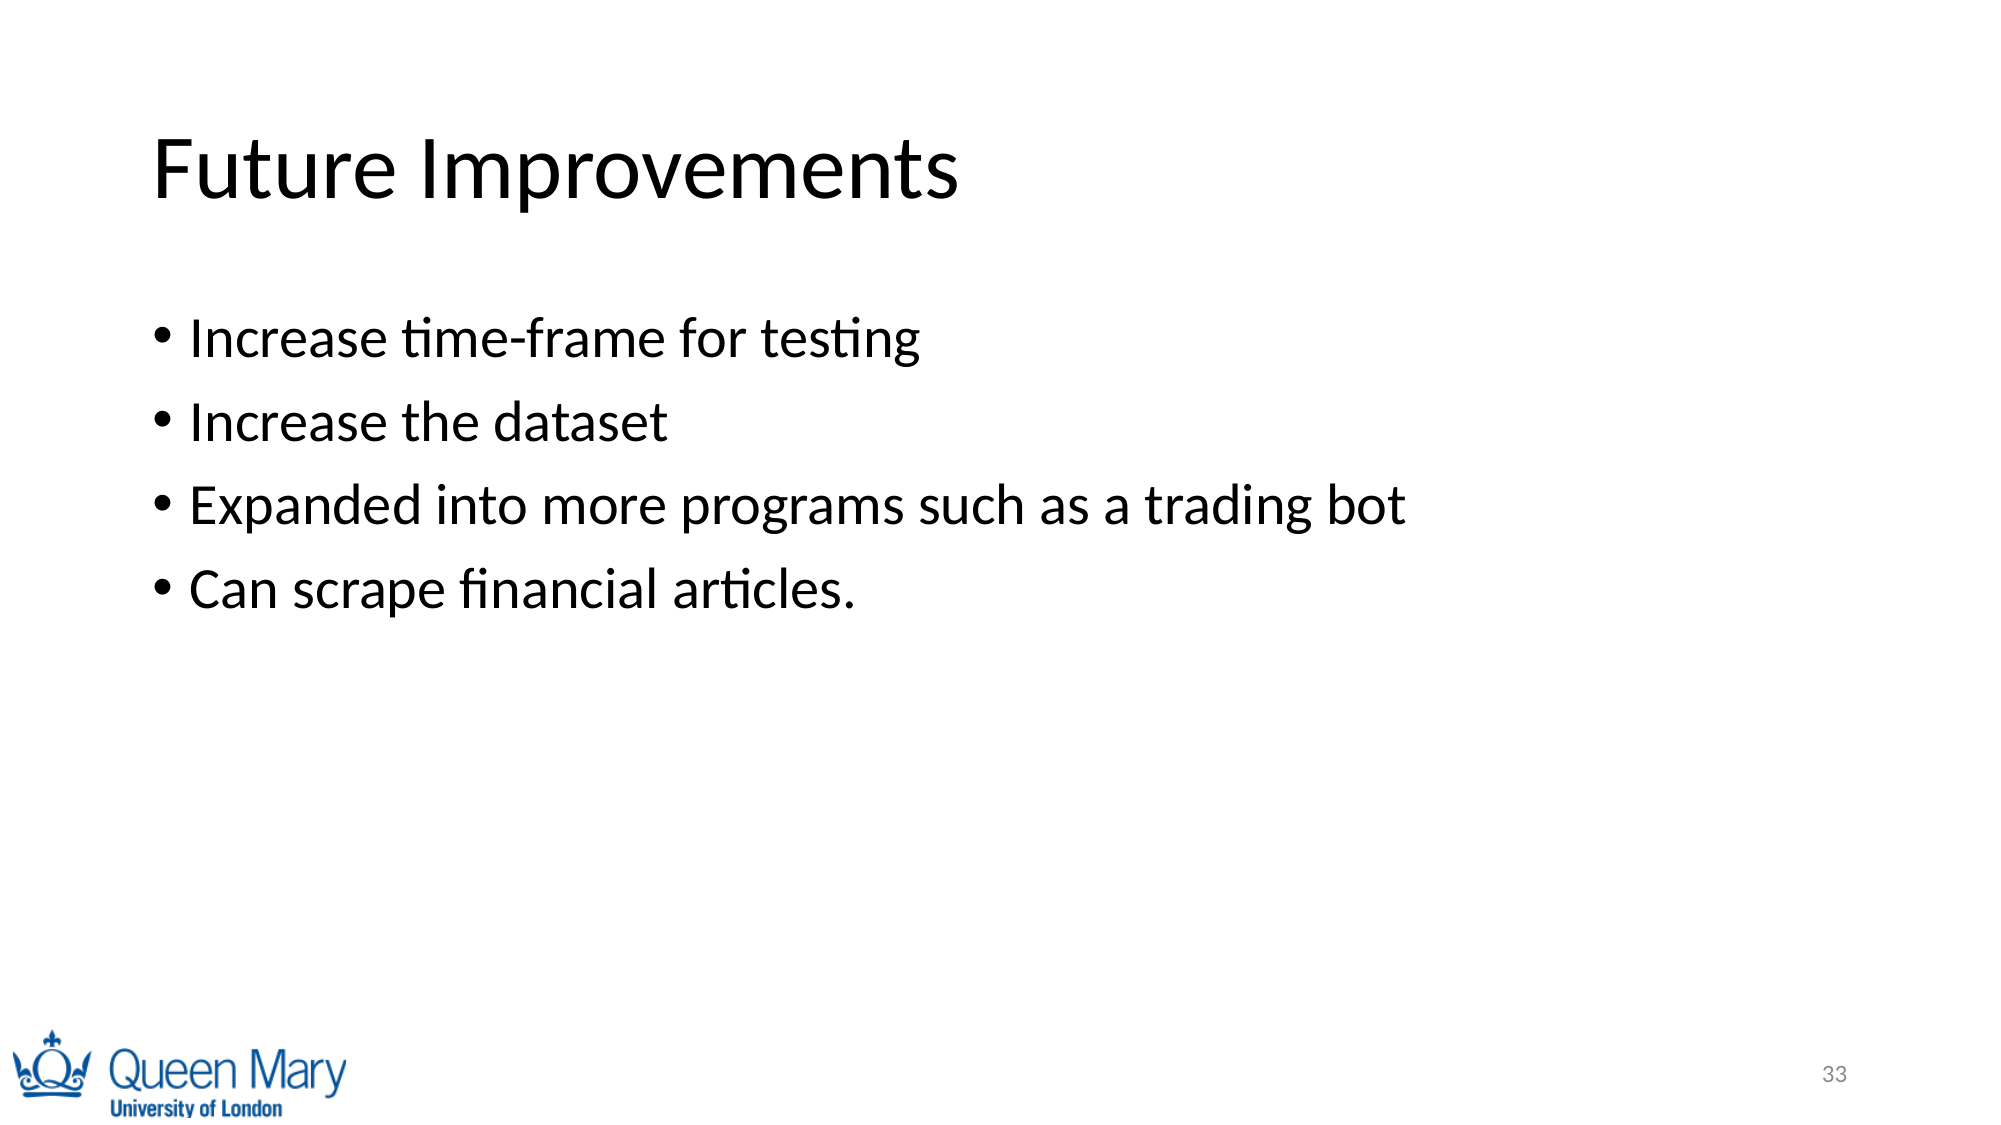

# Future Improvements
Increase time-frame for testing
Increase the dataset
Expanded into more programs such as a trading bot
Can scrape financial articles.

33